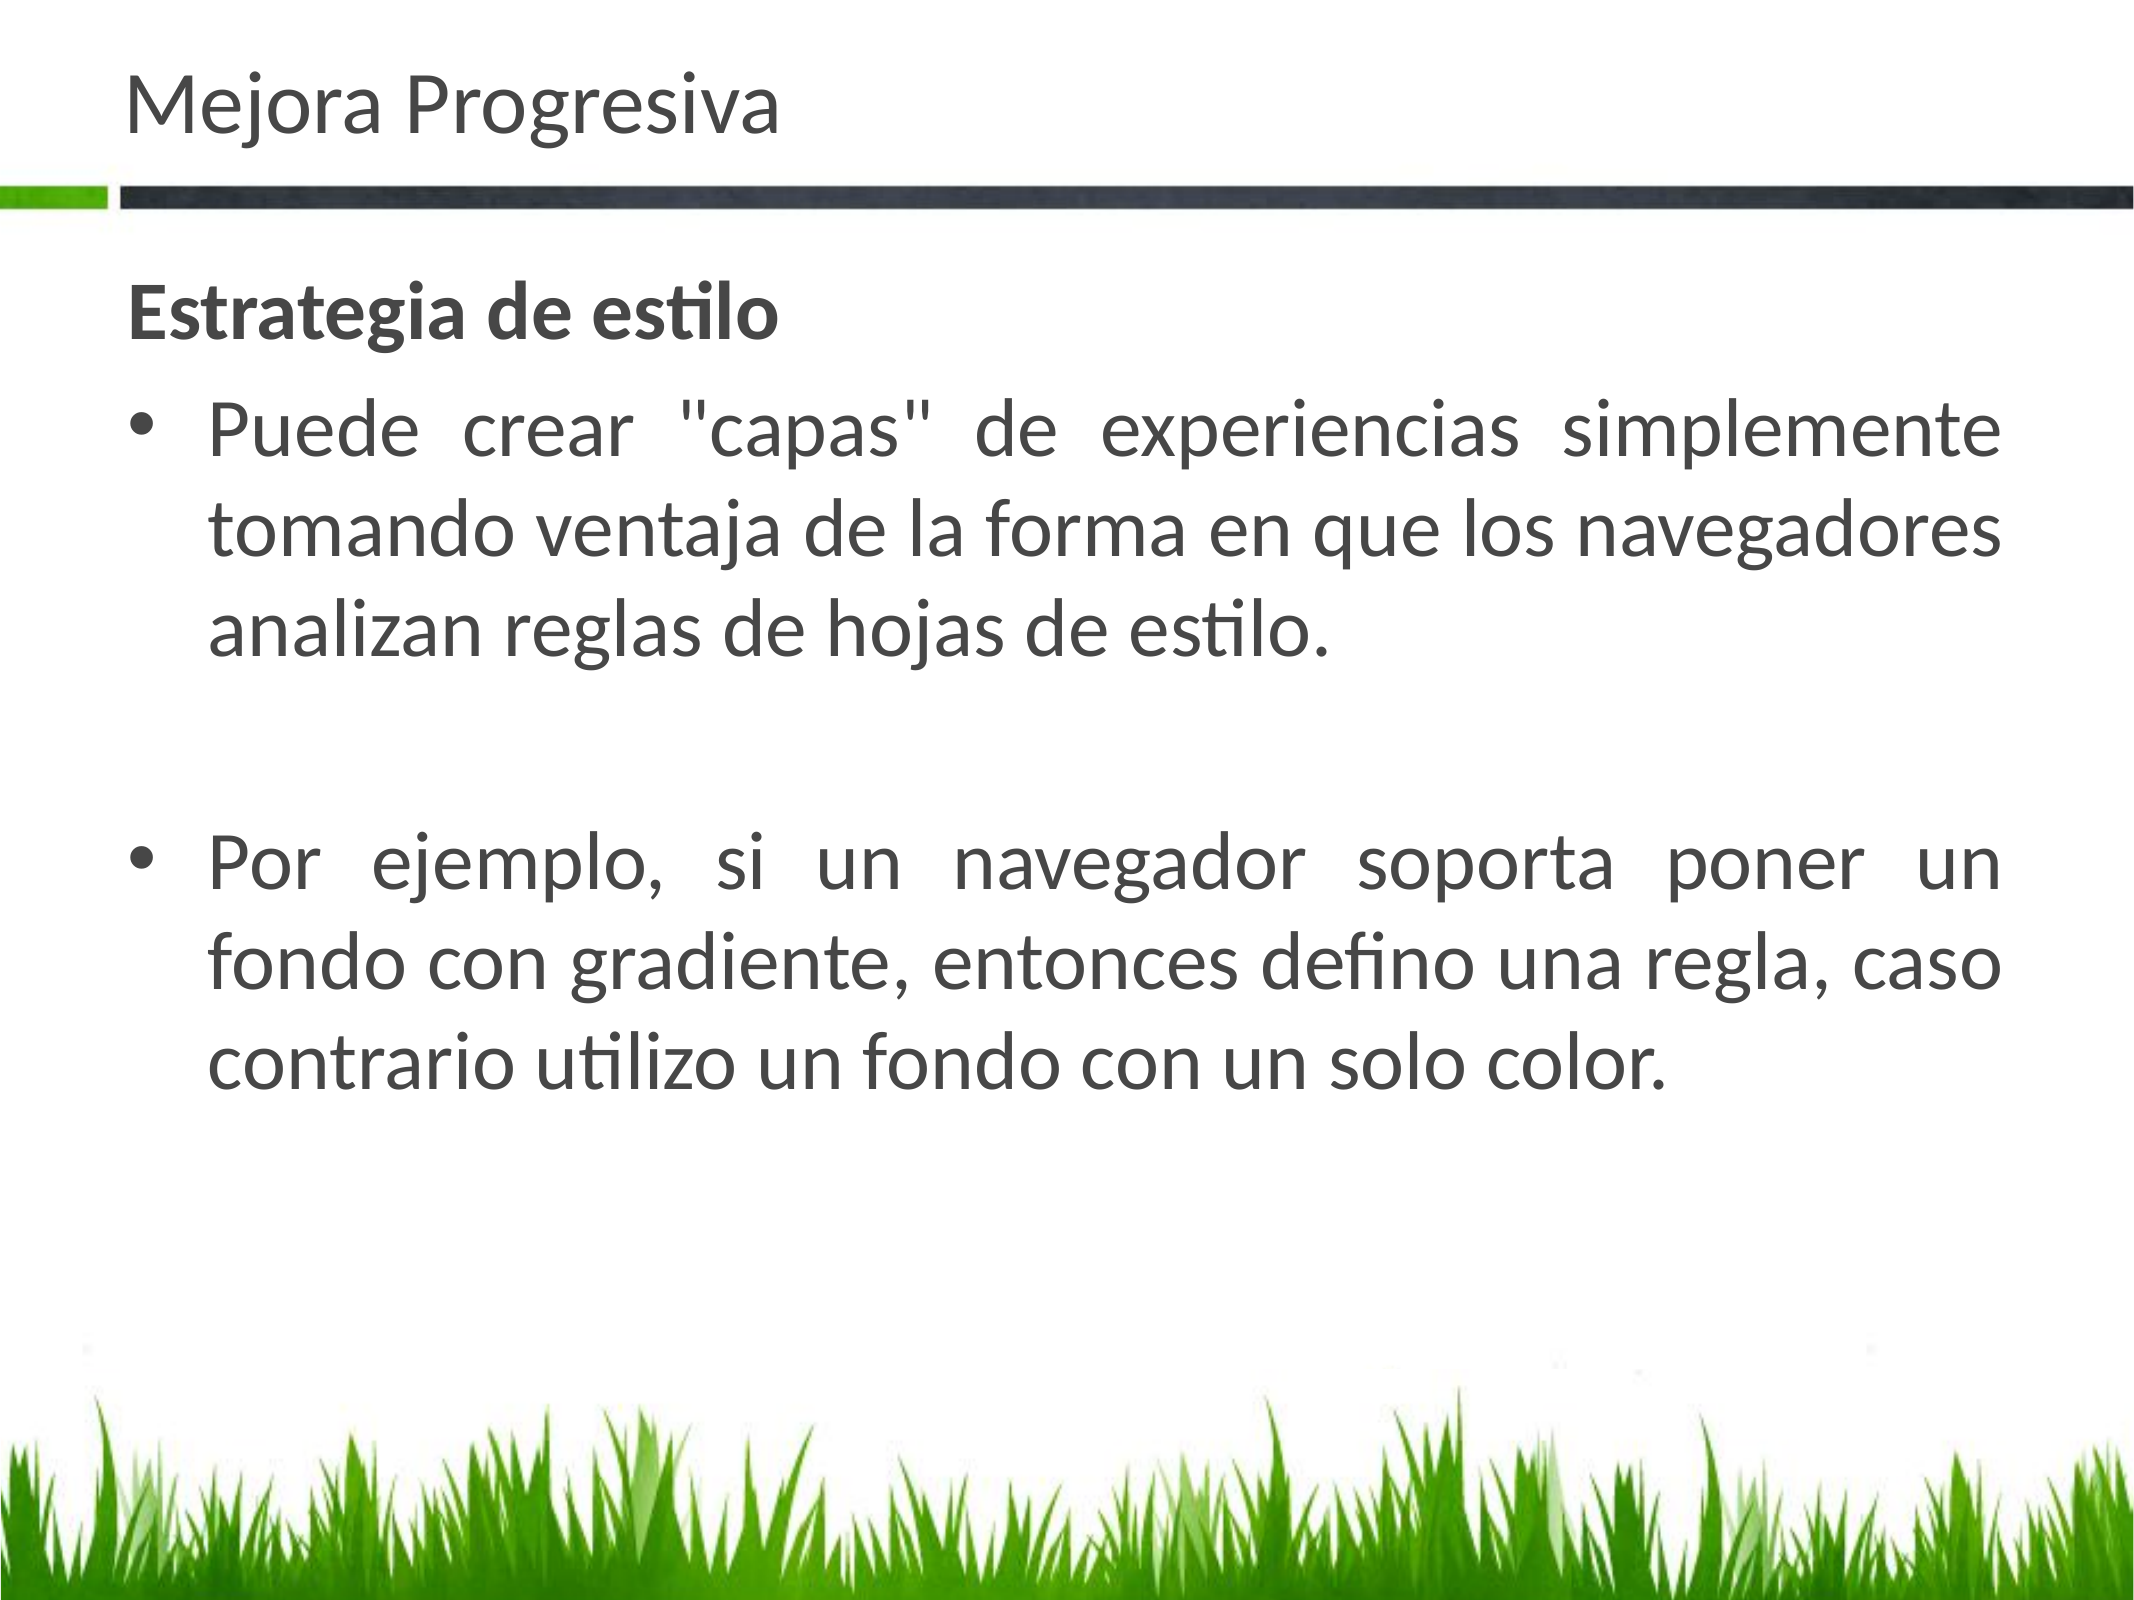

# Mejora Progresiva
Estrategia de estilo
Puede crear "capas" de experiencias simplemente tomando ventaja de la forma en que los navegadores analizan reglas de hojas de estilo.

Por ejemplo, si un navegador soporta poner un fondo con gradiente, entonces defino una regla, caso contrario utilizo un fondo con un solo color.